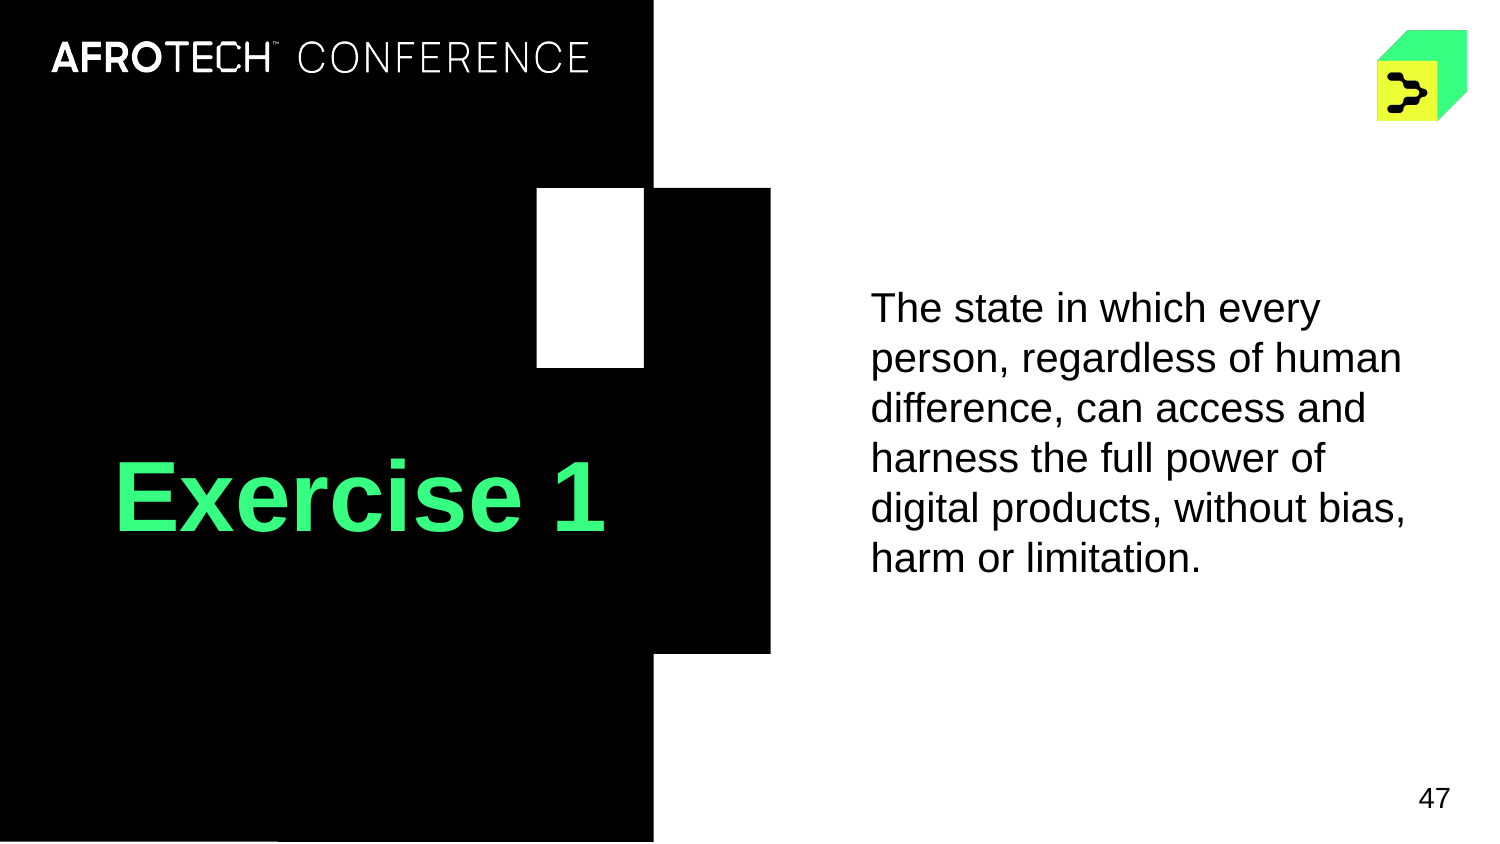

The state in which every person, regardless of human difference, can access and harness the full power of digital products, without bias, harm or limitation.

Exercise 1
47